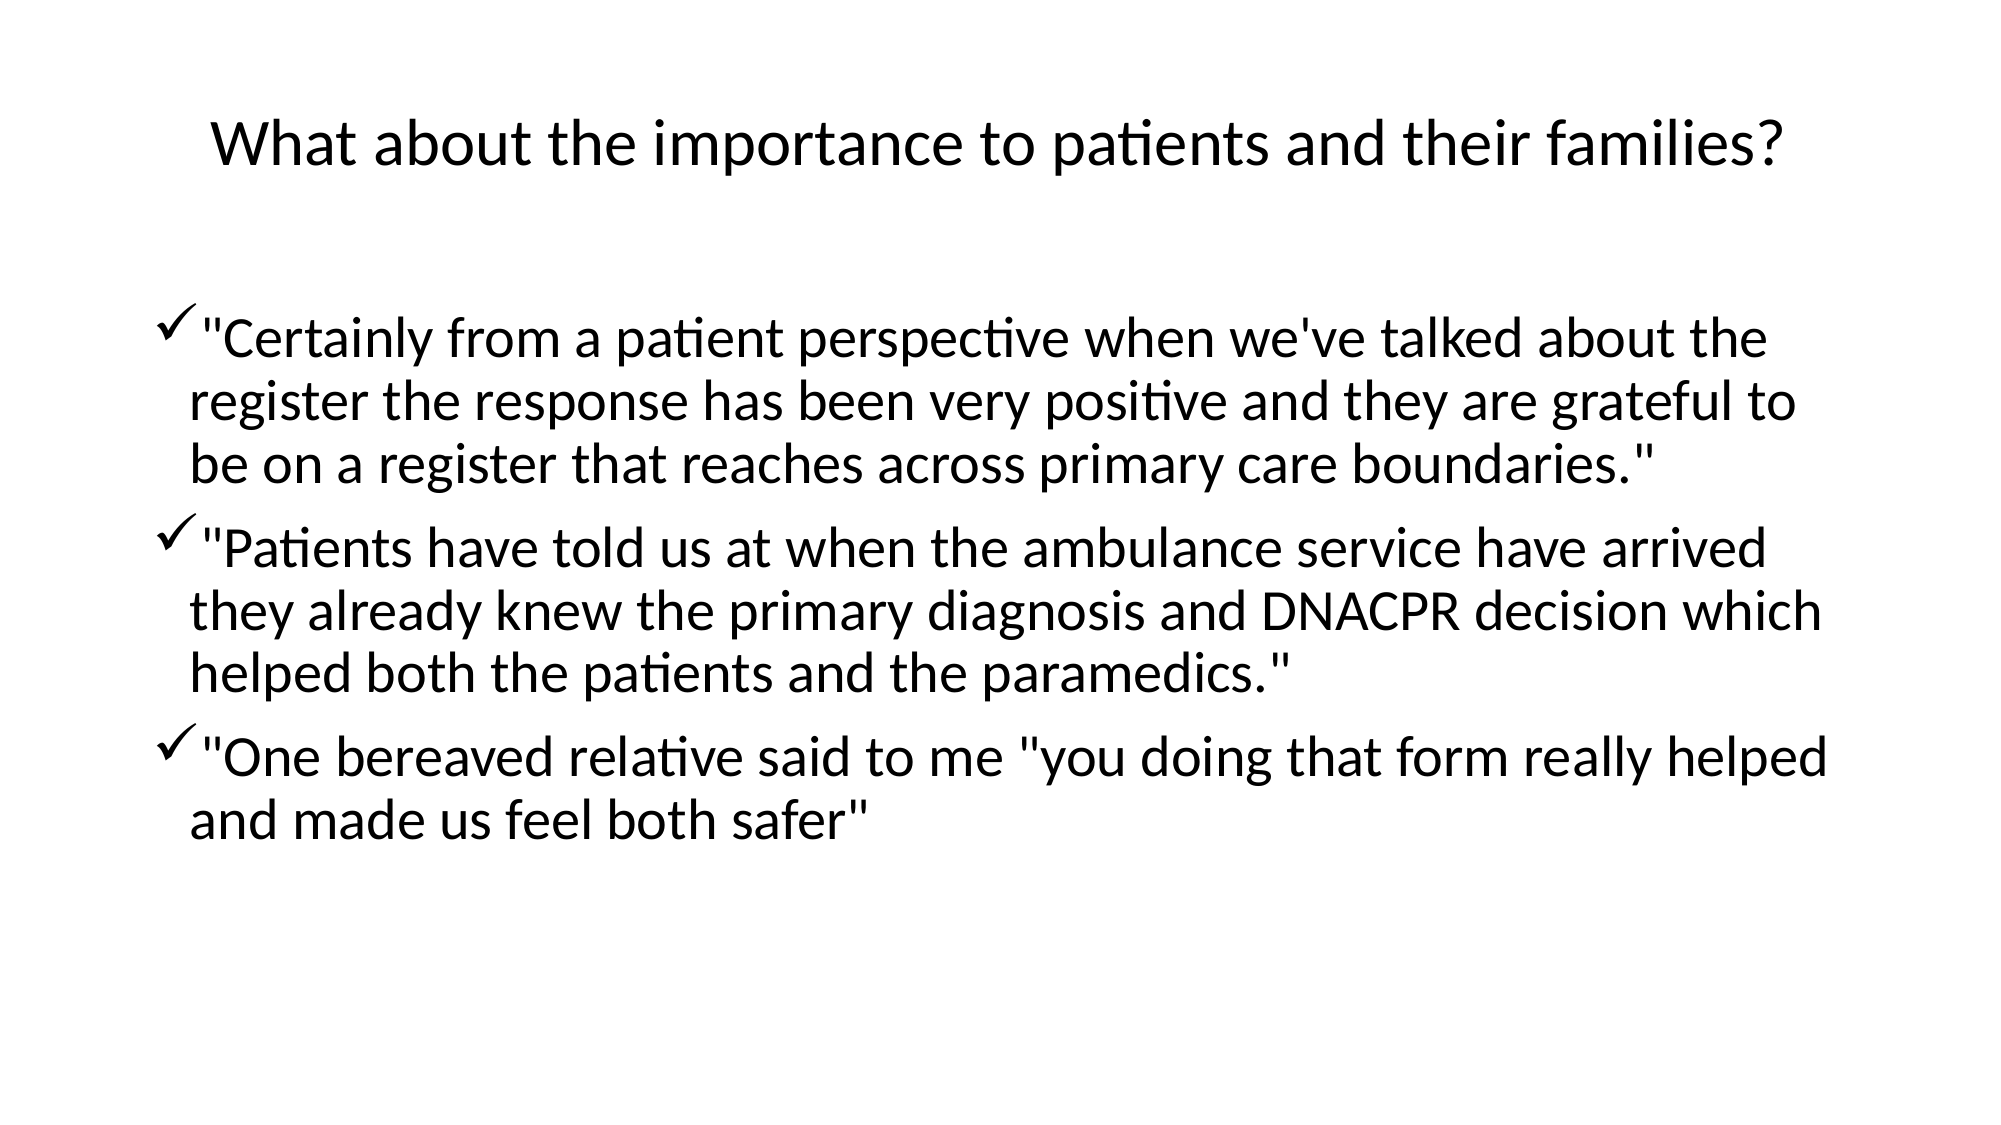

# What about the importance to patients and their families?
"Certainly from a patient perspective when we've talked about the register the response has been very positive and they are grateful to be on a register that reaches across primary care boundaries."
"Patients have told us at when the ambulance service have arrived they already knew the primary diagnosis and DNACPR decision which helped both the patients and the paramedics."
"One bereaved relative said to me "you doing that form really helped and made us feel both safer"